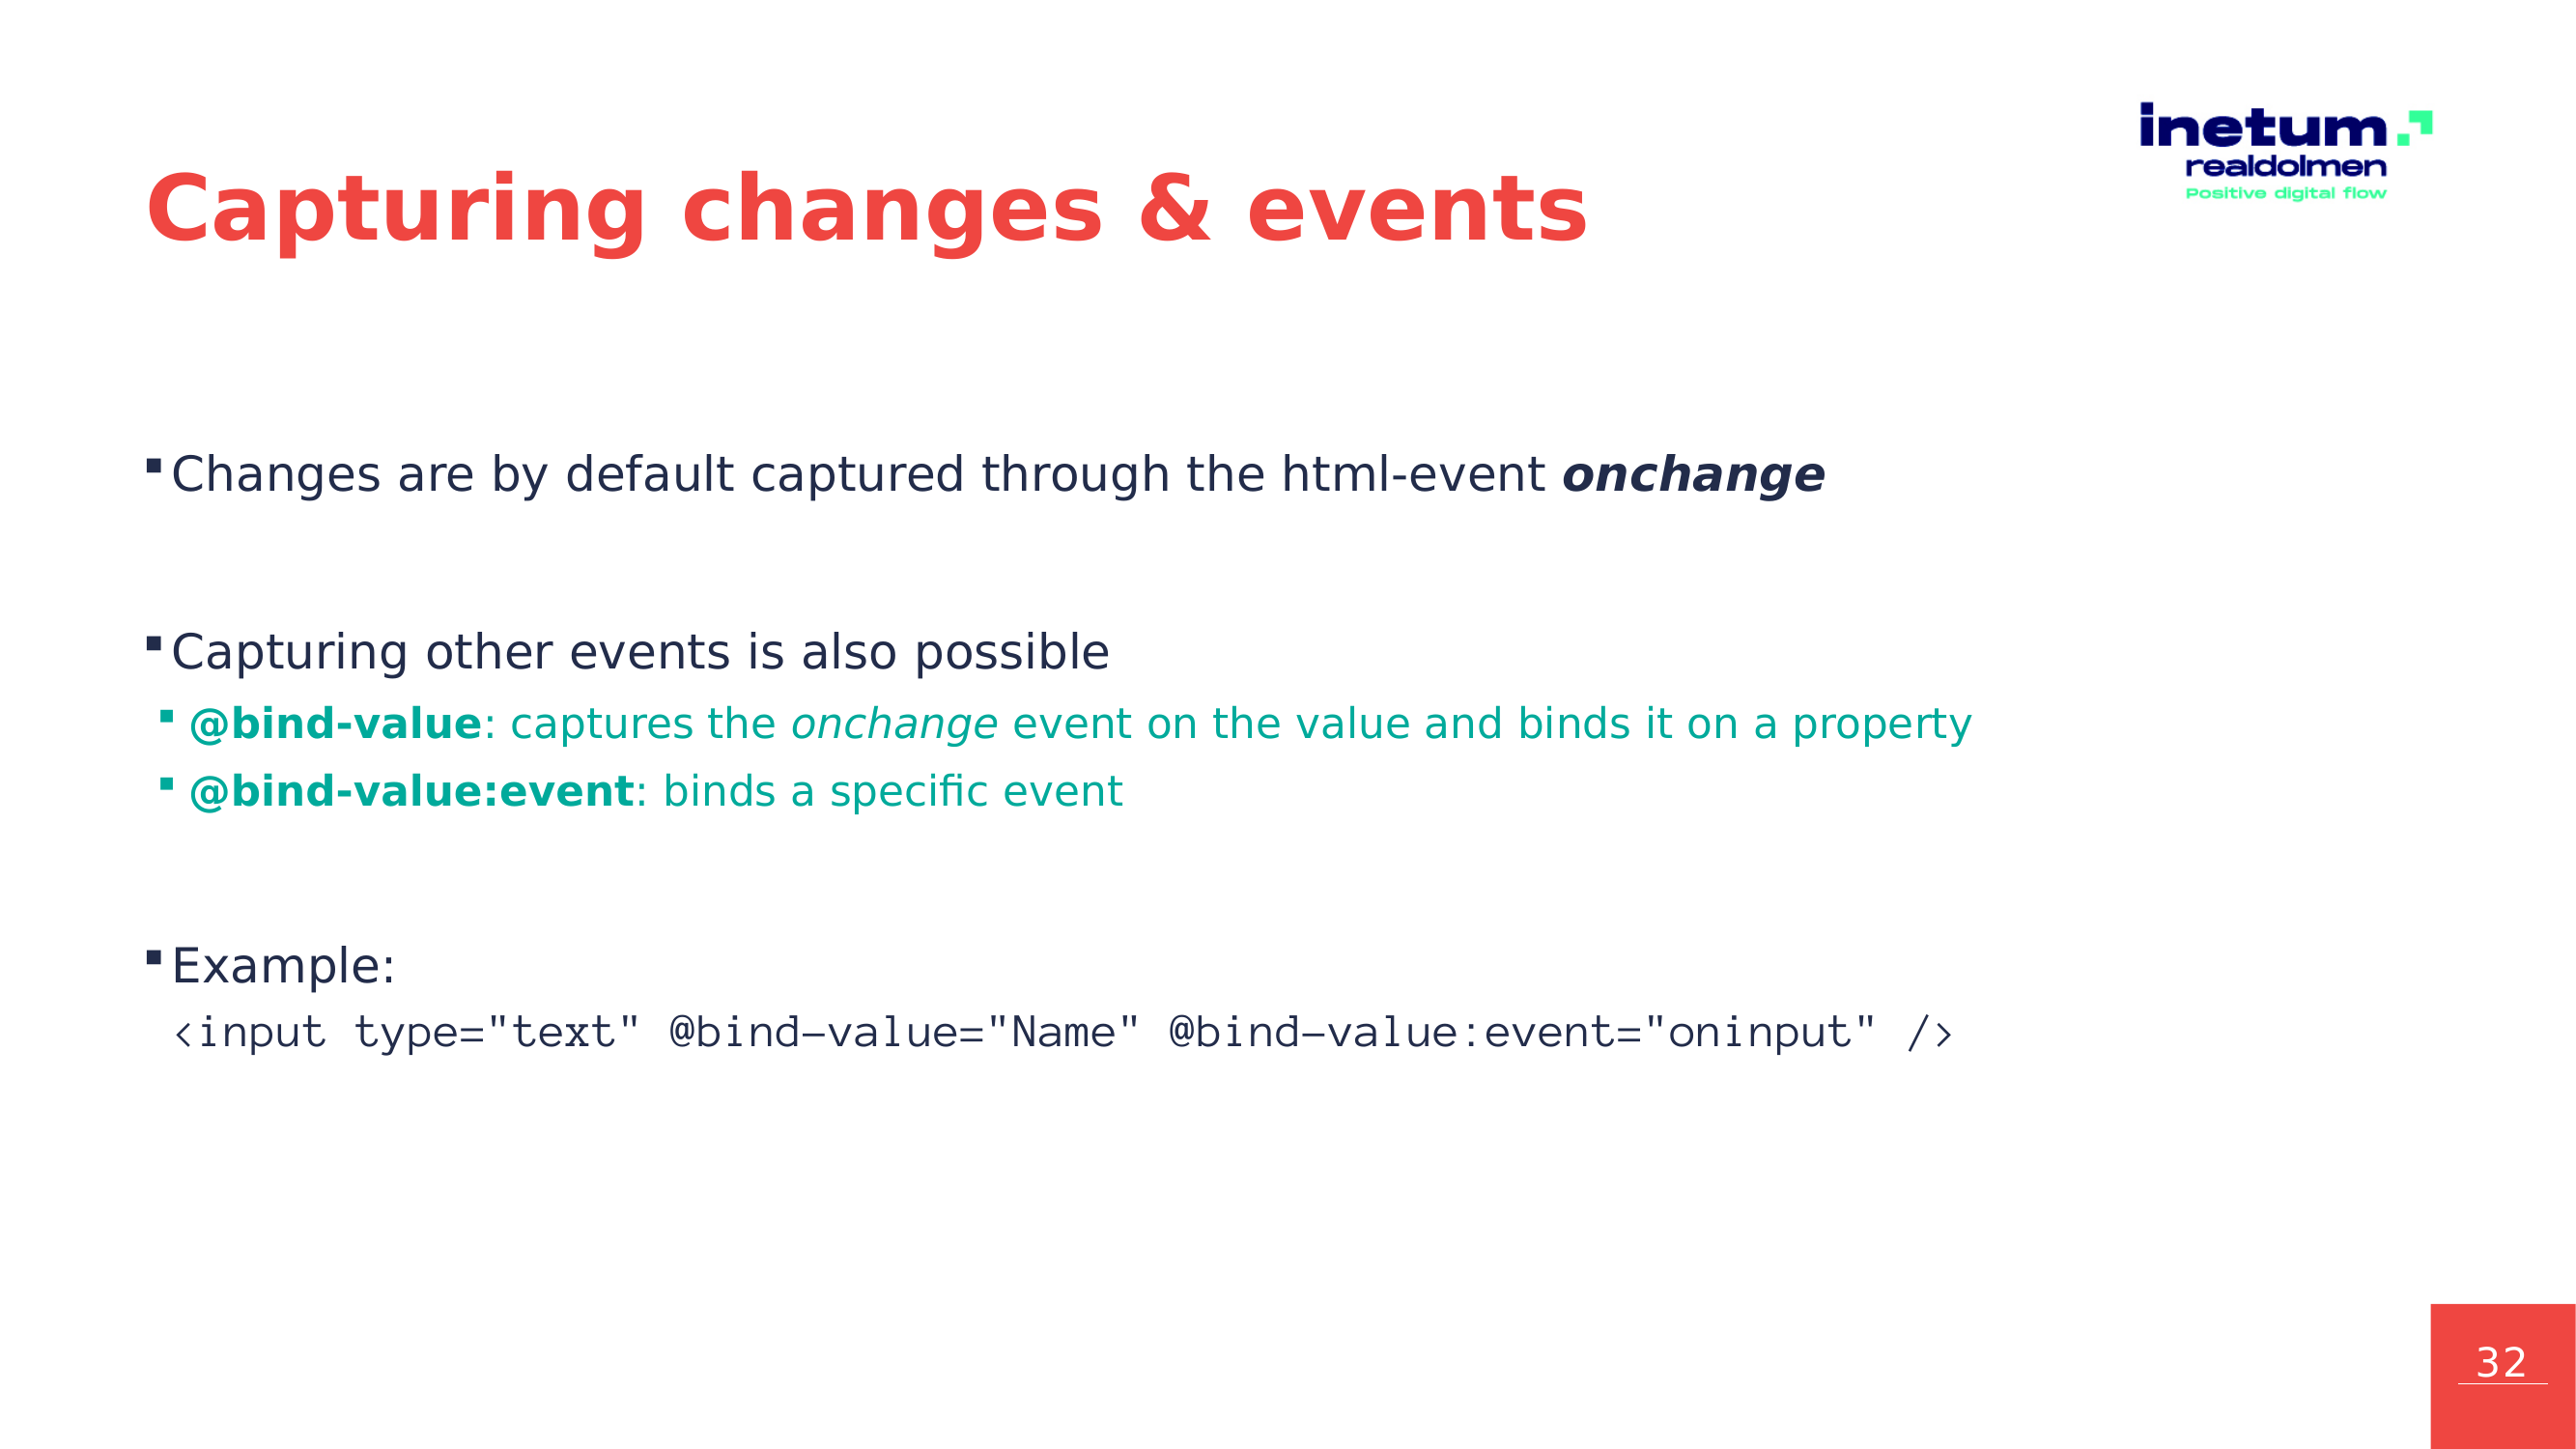

# Capturing changes & events
Changes are by default captured through the html-event onchange

Capturing other events is also possible
@bind-value: captures the onchange event on the value and binds it on a property
@bind-value:event: binds a specific event

Example:
<input type="text" @bind-value="Name" @bind-value:event="oninput" />